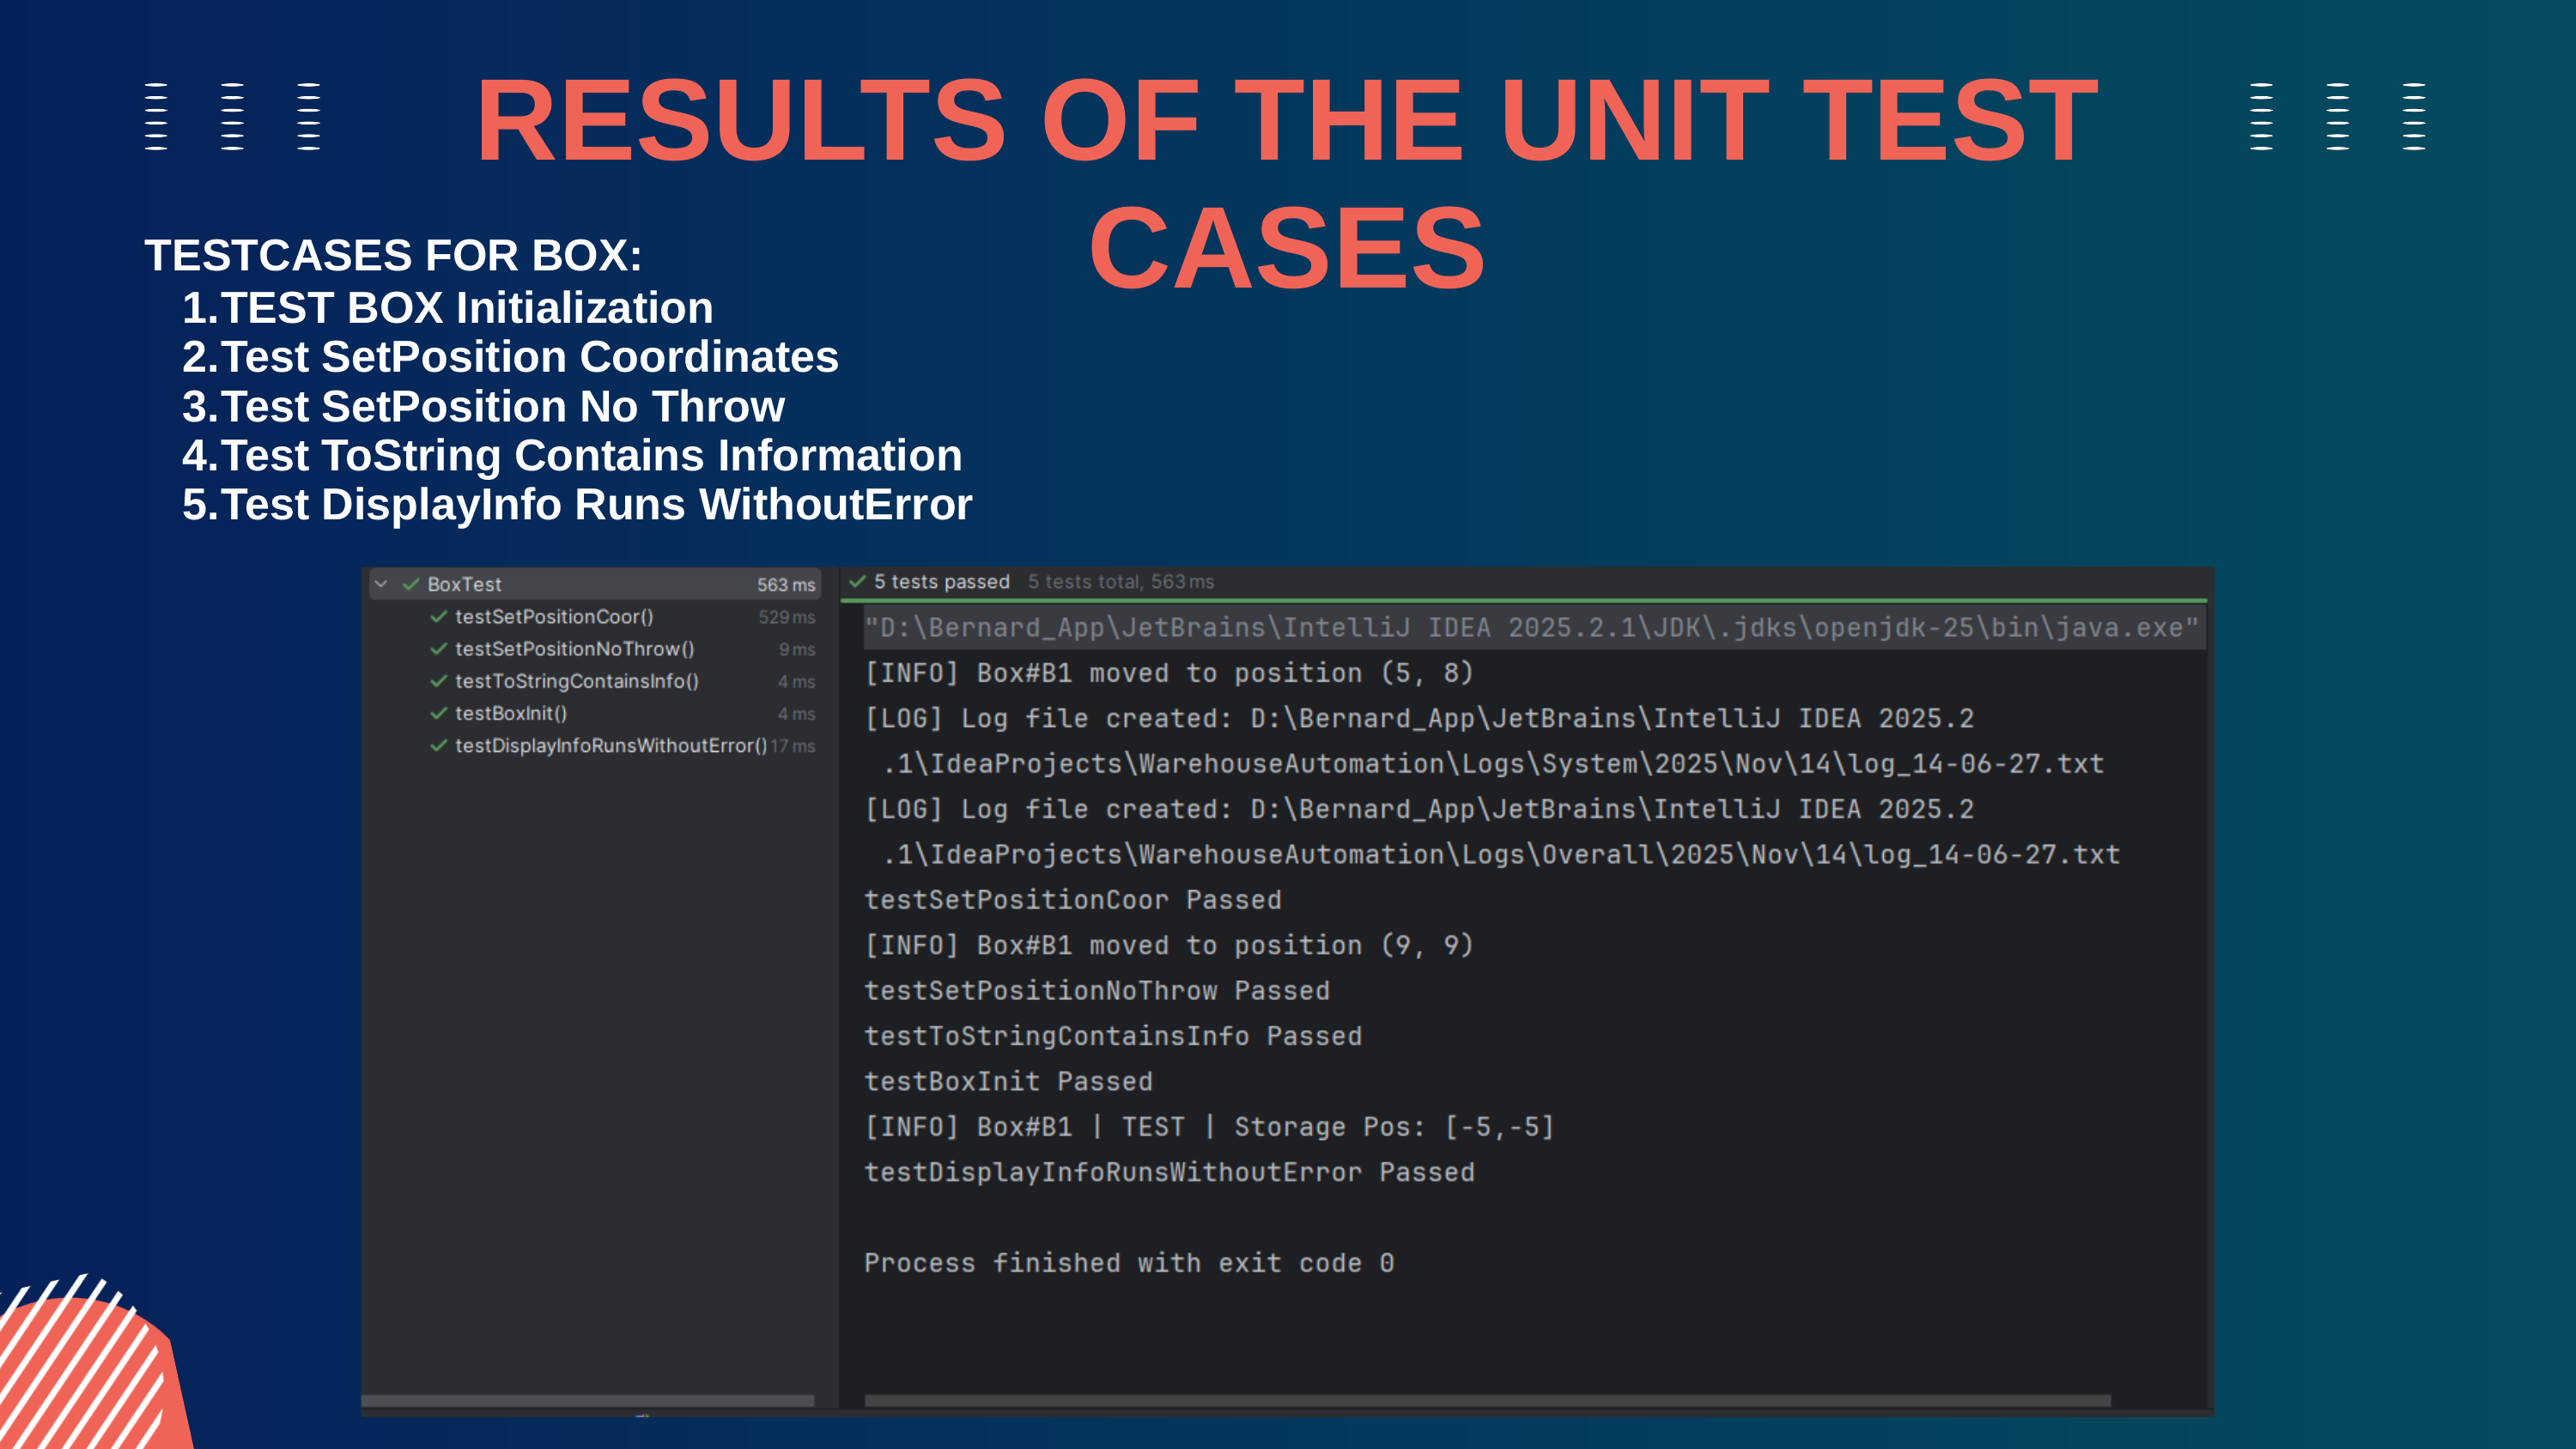

RESULTS OF THE UNIT TEST CASES
TESTCASES FOR BOX:
TEST BOX Initialization
Test SetPosition Coordinates
Test SetPosition No Throw
Test ToString Contains Information
Test DisplayInfo Runs WithoutError